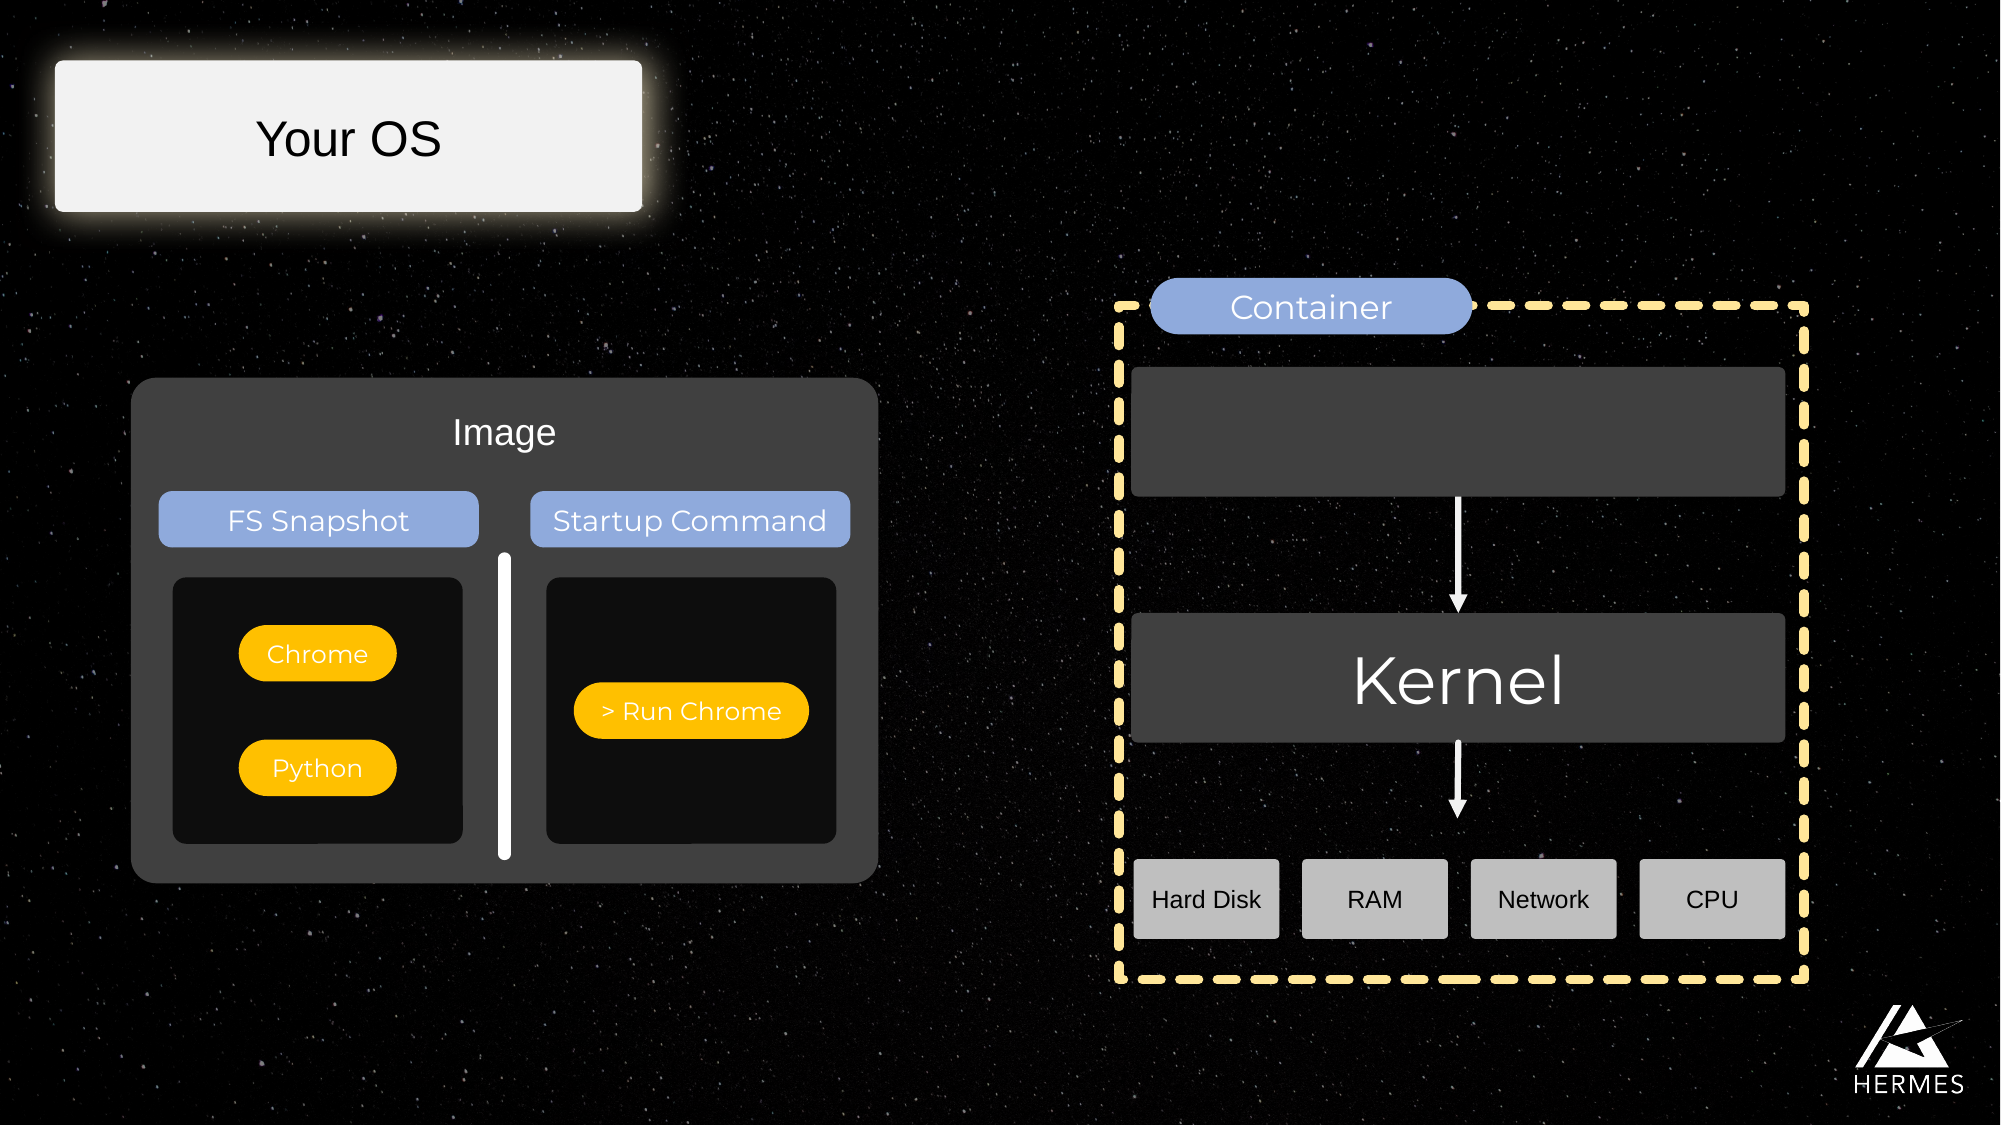

Your OS
Container

Image
FS Snapshot
Startup Command

Kernel
Chrome
Python
> Run Chrome
Hard Disk
RAM
Network
CPU